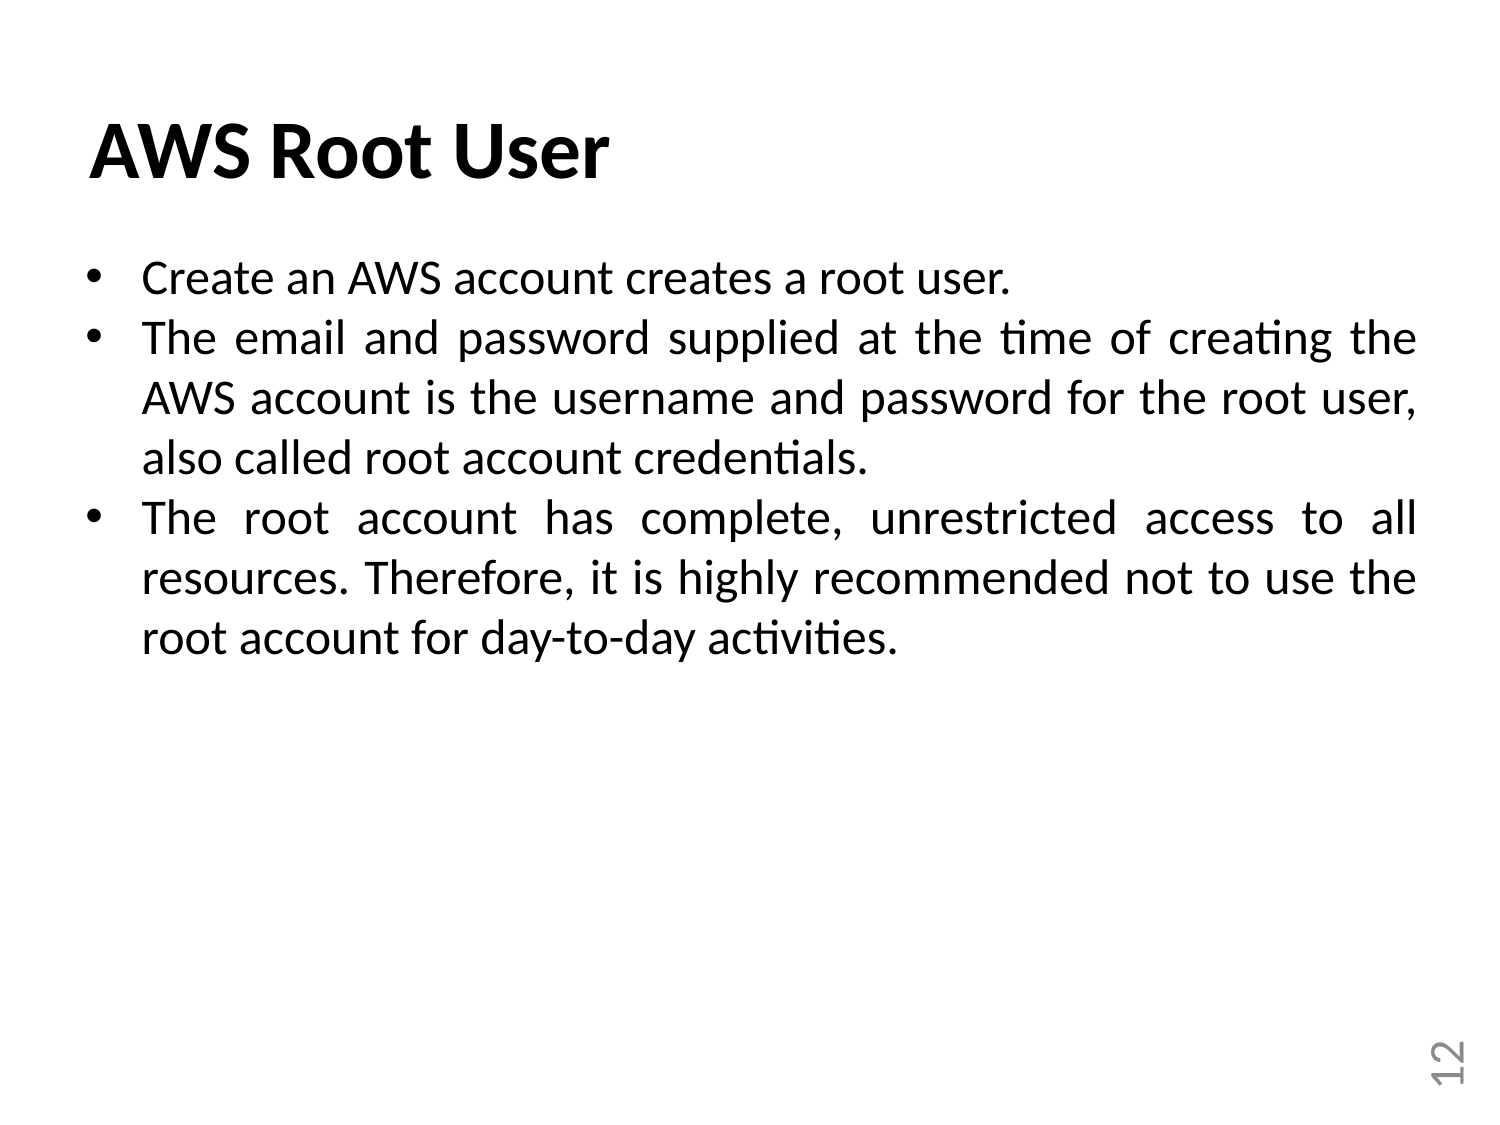

AWS Root User
Create an AWS account creates a root user.
The email and password supplied at the time of creating the AWS account is the username and password for the root user, also called root account credentials.
The root account has complete, unrestricted access to all resources. Therefore, it is highly recommended not to use the root account for day-to-day activities.
12